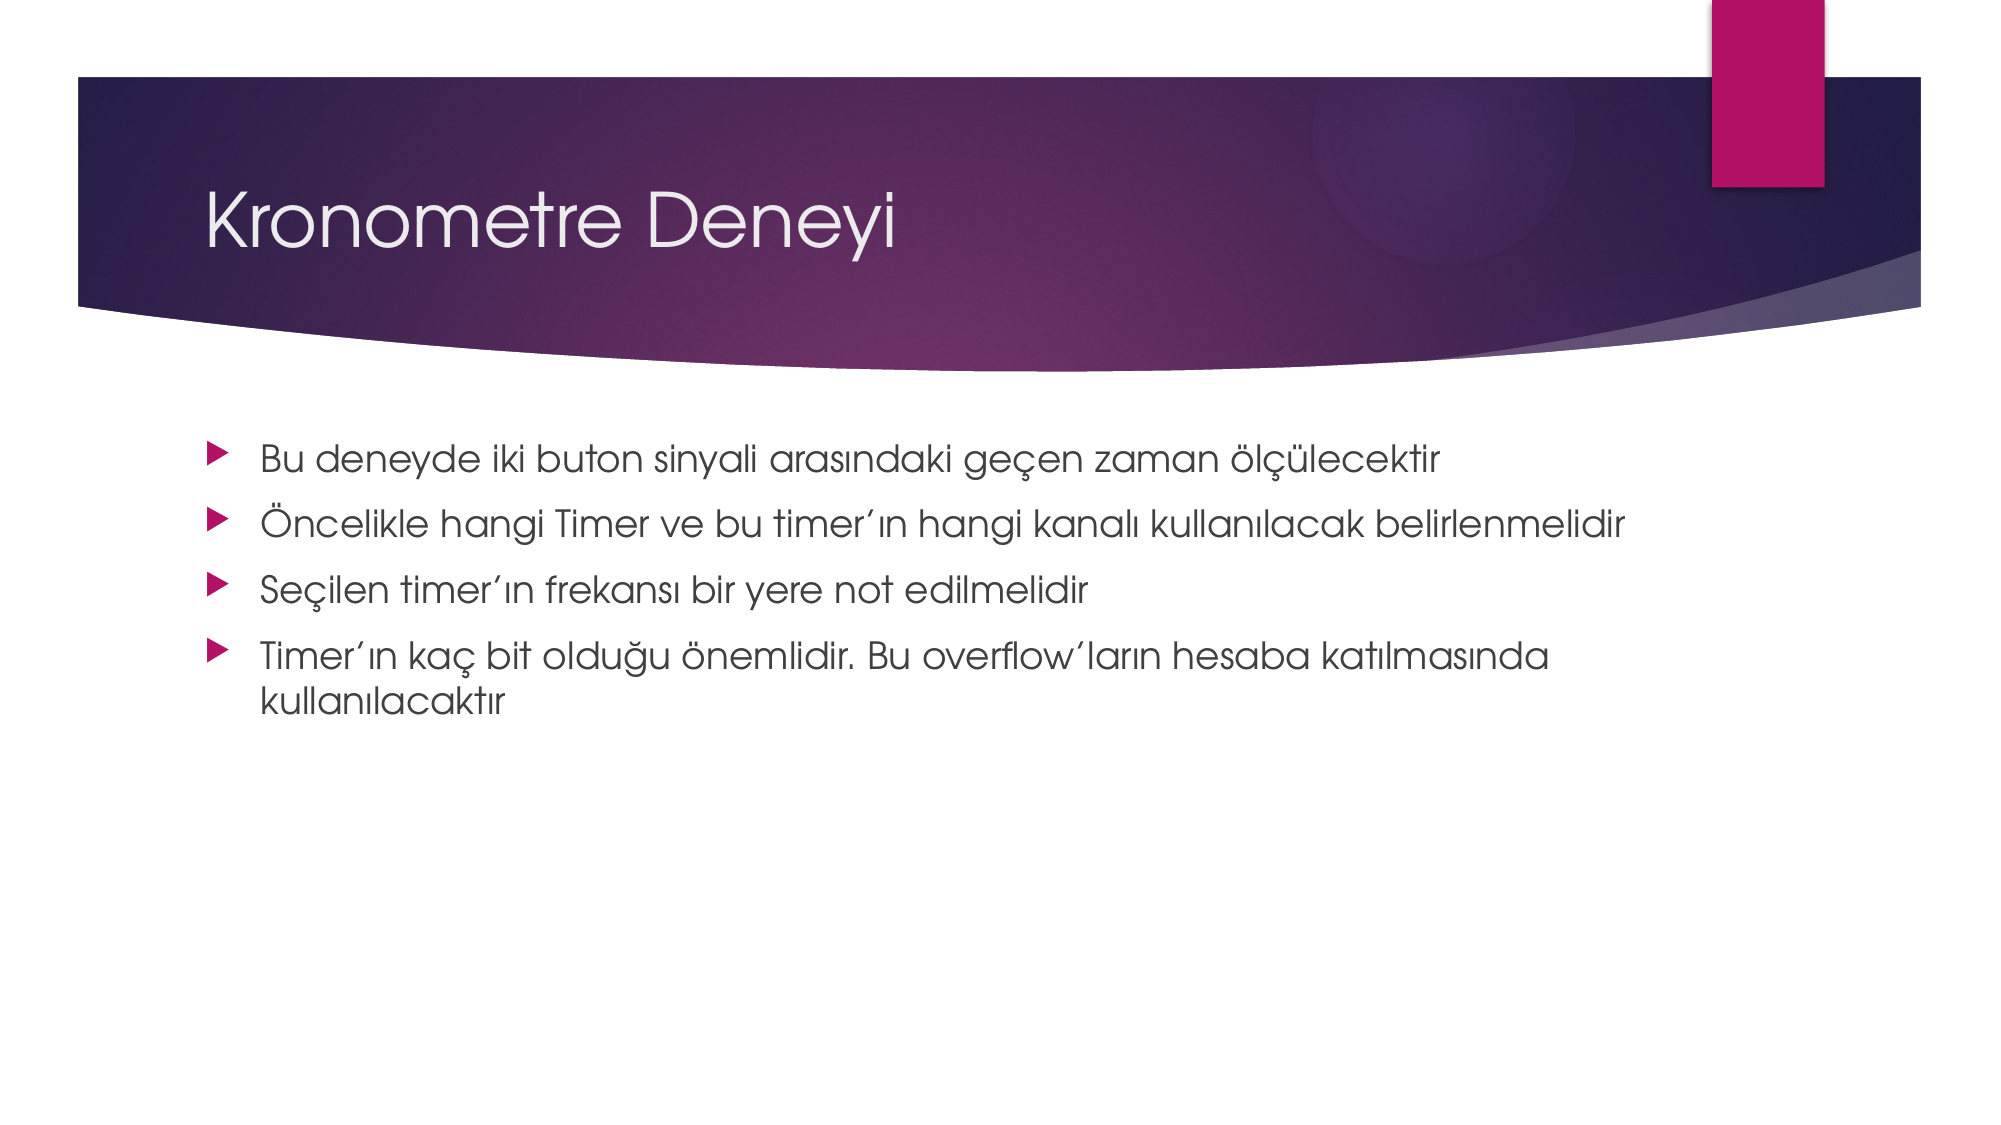

# Kronometre Deneyi
Bu deneyde iki buton sinyali arasındaki geçen zaman ölçülecektir
Öncelikle hangi Timer ve bu timer’ın hangi kanalı kullanılacak belirlenmelidir
Seçilen timer’ın frekansı bir yere not edilmelidir
Timer’ın kaç bit olduğu önemlidir. Bu overflow’ların hesaba katılmasında kullanılacaktır